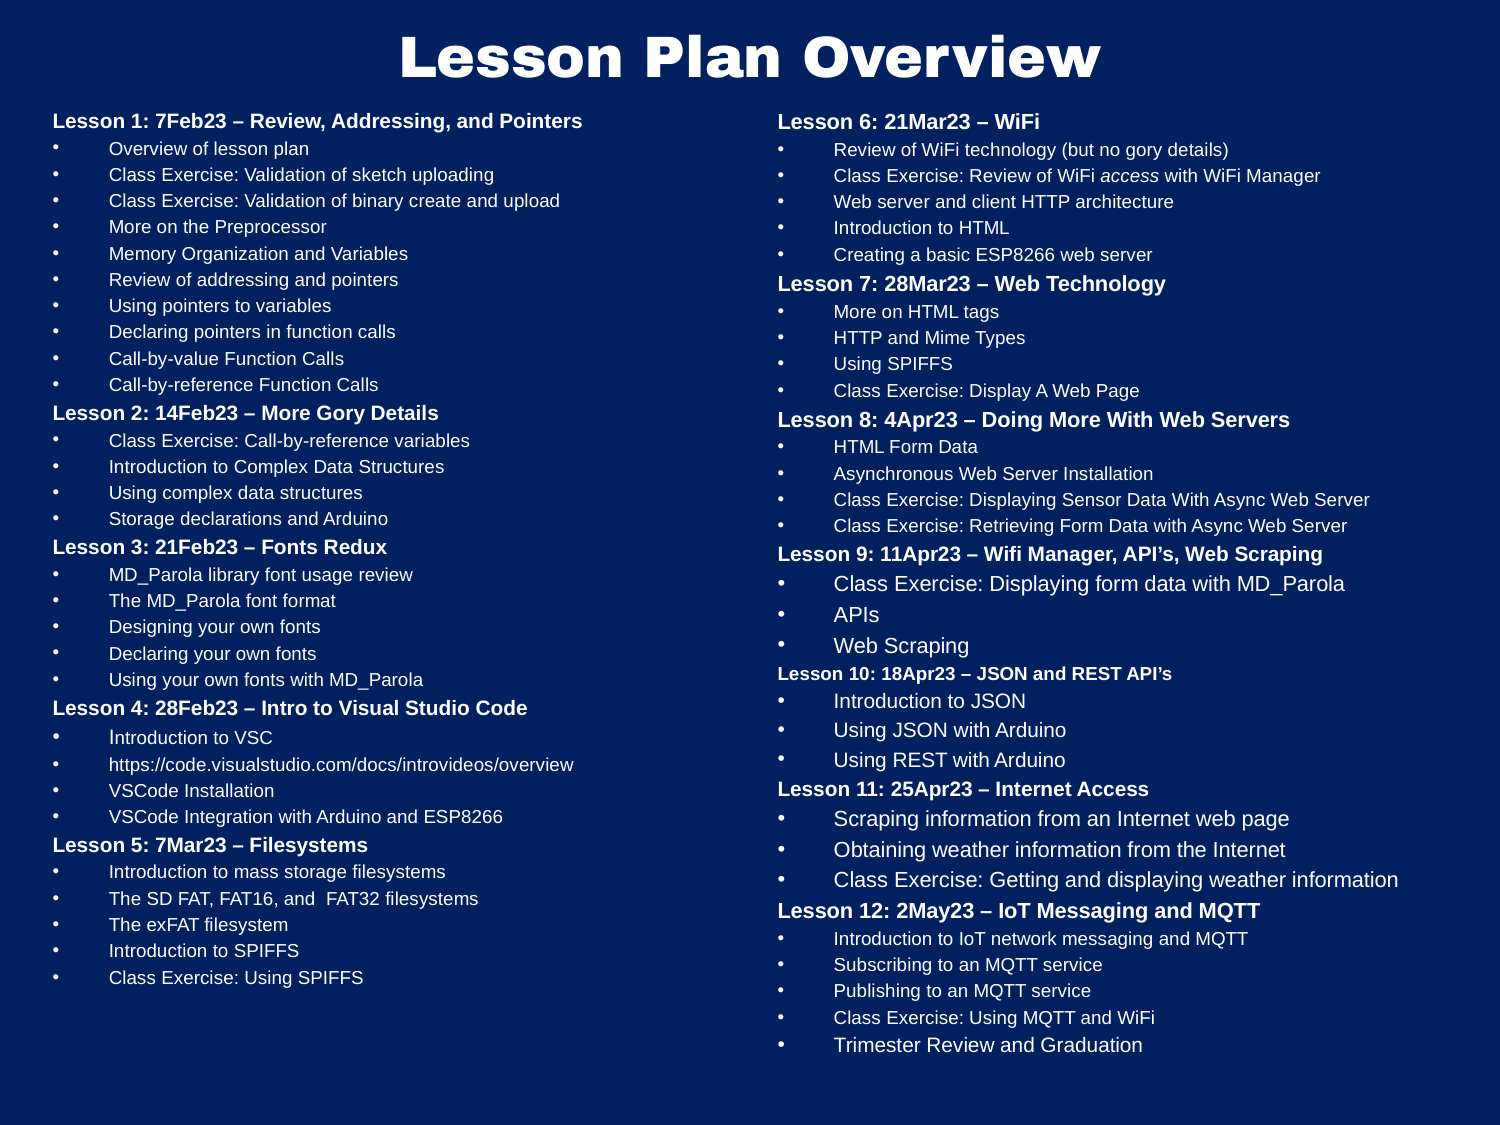

# Lesson Plan Overview
Lesson 1: 7Feb23 – Review, Addressing, and Pointers
Overview of lesson plan
Class Exercise: Validation of sketch uploading
Class Exercise: Validation of binary create and upload
More on the Preprocessor
Memory Organization and Variables
Review of addressing and pointers
Using pointers to variables
Declaring pointers in function calls
Call-by-value Function Calls
Call-by-reference Function Calls
Lesson 2: 14Feb23 – More Gory Details
Class Exercise: Call-by-reference variables
Introduction to Complex Data Structures
Using complex data structures
Storage declarations and Arduino
Lesson 3: 21Feb23 – Fonts Redux
MD_Parola library font usage review
The MD_Parola font format
Designing your own fonts
Declaring your own fonts
Using your own fonts with MD_Parola
Lesson 4: 28Feb23 – Intro to Visual Studio Code
Introduction to VSC
https://code.visualstudio.com/docs/introvideos/overview
VSCode Installation
VSCode Integration with Arduino and ESP8266
Lesson 5: 7Mar23 – Filesystems
Introduction to mass storage filesystems
The SD FAT, FAT16, and  FAT32 filesystems
The exFAT filesystem
Introduction to SPIFFS
Class Exercise: Using SPIFFS
Lesson 6: 21Mar23 – WiFi
Review of WiFi technology (but no gory details)
Class Exercise: Review of WiFi access with WiFi Manager
Web server and client HTTP architecture
Introduction to HTML
Creating a basic ESP8266 web server
Lesson 7: 28Mar23 – Web Technology
More on HTML tags
HTTP and Mime Types
Using SPIFFS
Class Exercise: Display A Web Page
Lesson 8: 4Apr23 – Doing More With Web Servers
HTML Form Data
Asynchronous Web Server Installation
Class Exercise: Displaying Sensor Data With Async Web Server
Class Exercise: Retrieving Form Data with Async Web Server
Lesson 9: 11Apr23 – Wifi Manager, API’s, Web Scraping
Class Exercise: Displaying form data with MD_Parola
APIs
Web Scraping
Lesson 10: 18Apr23 – JSON and REST API’s
Introduction to JSON
Using JSON with Arduino
Using REST with Arduino
Lesson 11: 25Apr23 – Internet Access
Scraping information from an Internet web page
Obtaining weather information from the Internet
Class Exercise: Getting and displaying weather information
Lesson 12: 2May23 – IoT Messaging and MQTT
Introduction to IoT network messaging and MQTT
Subscribing to an MQTT service
Publishing to an MQTT service
Class Exercise: Using MQTT and WiFi
Trimester Review and Graduation